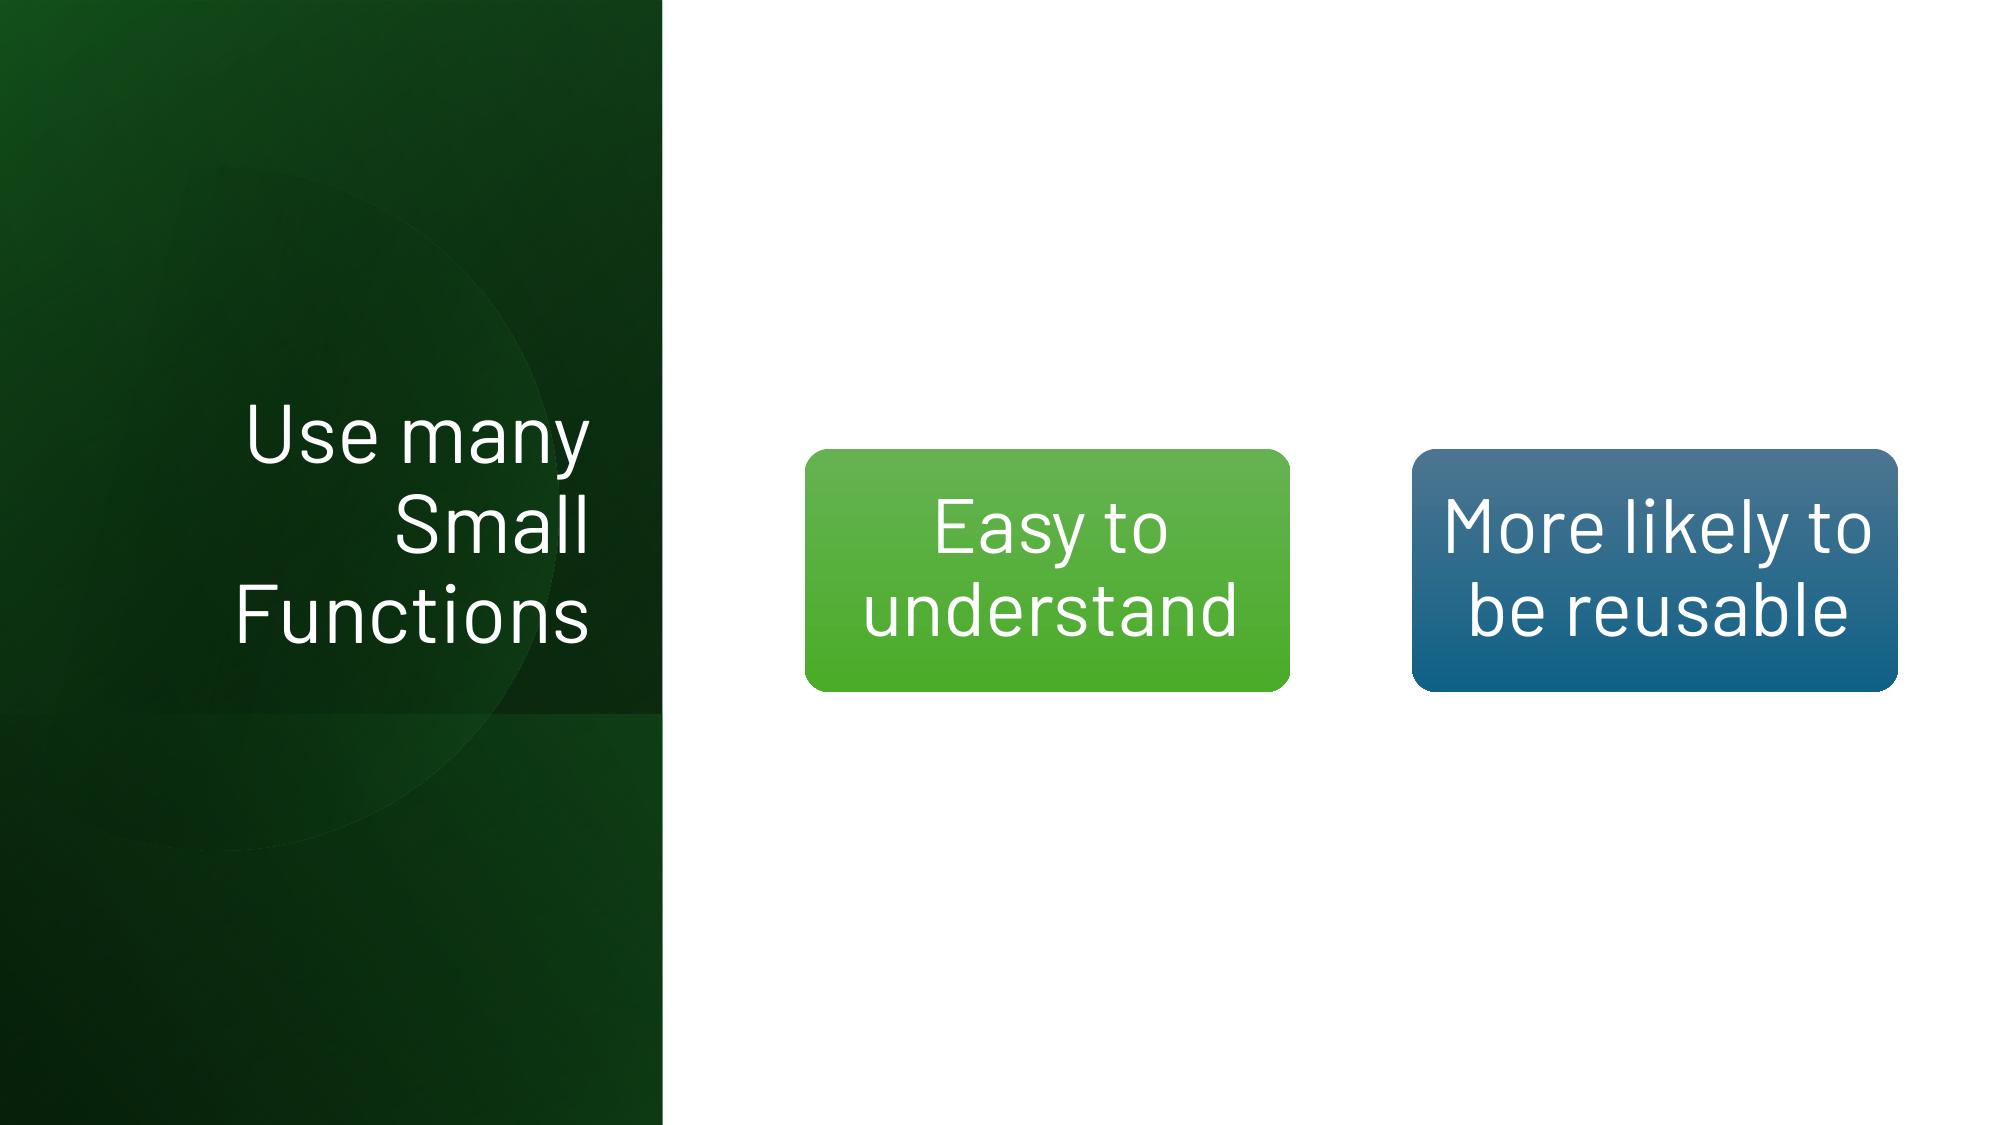

Easy to understand
More likely to be reusable

# Use many Small Functions